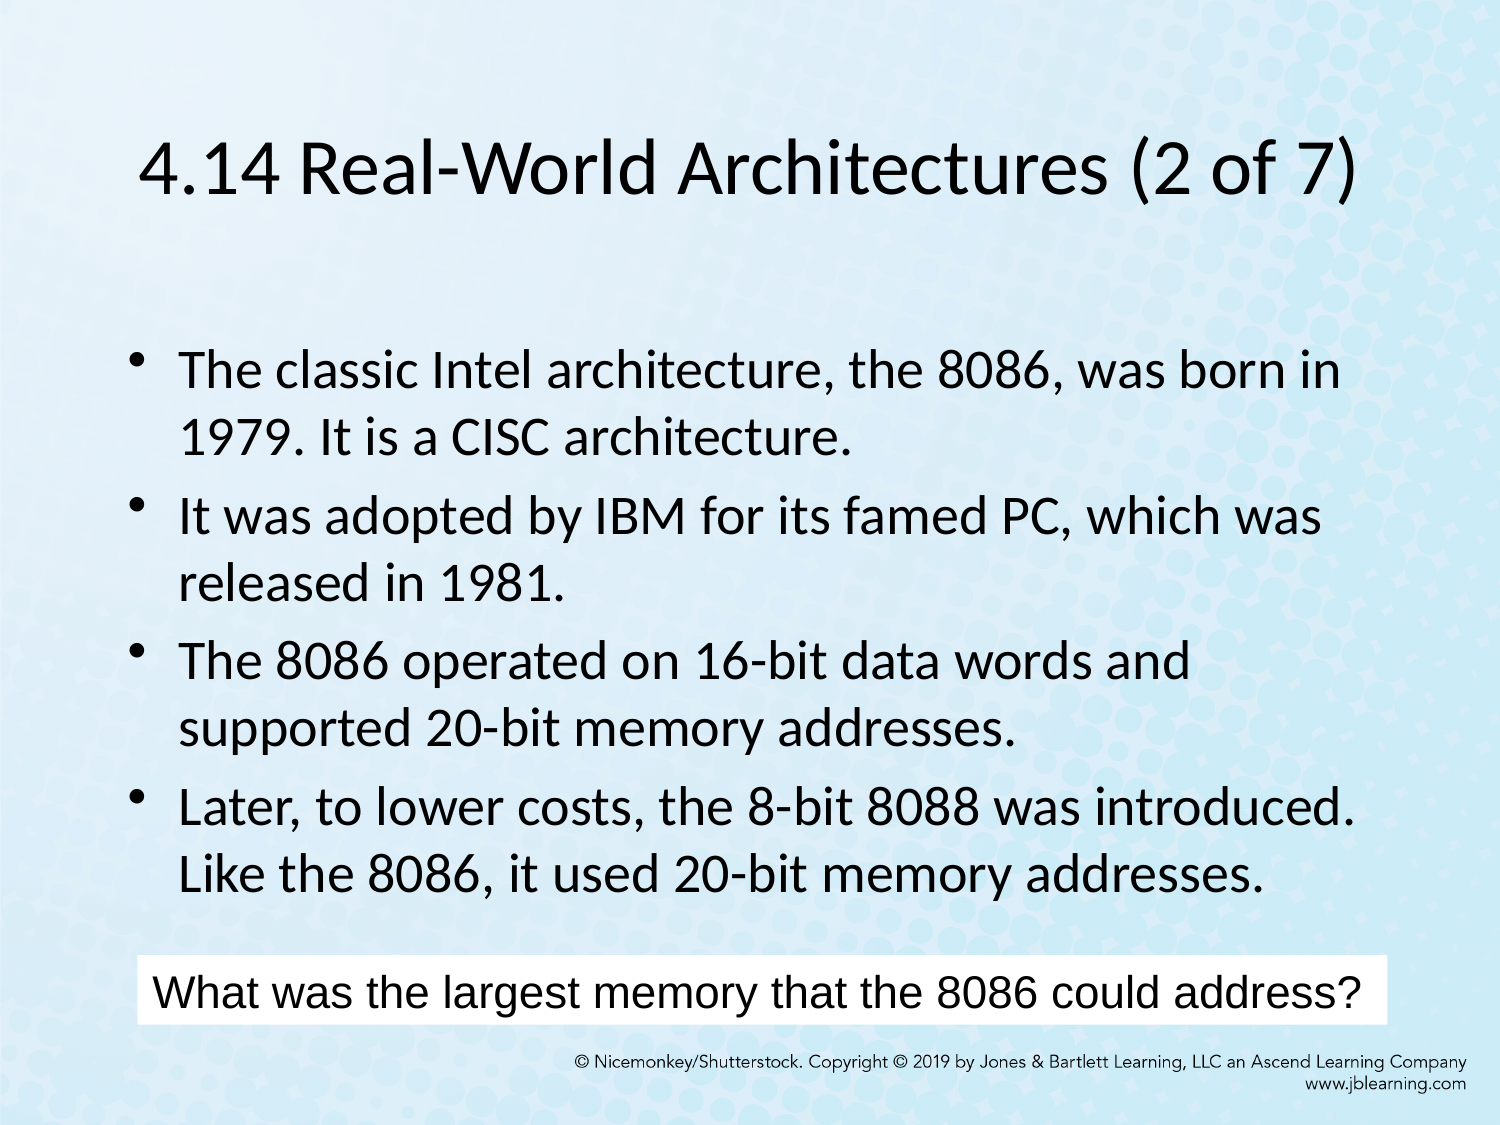

# 4.14 Real-World Architectures (2 of 7)
The classic Intel architecture, the 8086, was born in 1979. It is a CISC architecture.
It was adopted by IBM for its famed PC, which was released in 1981.
The 8086 operated on 16-bit data words and supported 20-bit memory addresses.
Later, to lower costs, the 8-bit 8088 was introduced. Like the 8086, it used 20-bit memory addresses.
What was the largest memory that the 8086 could address?